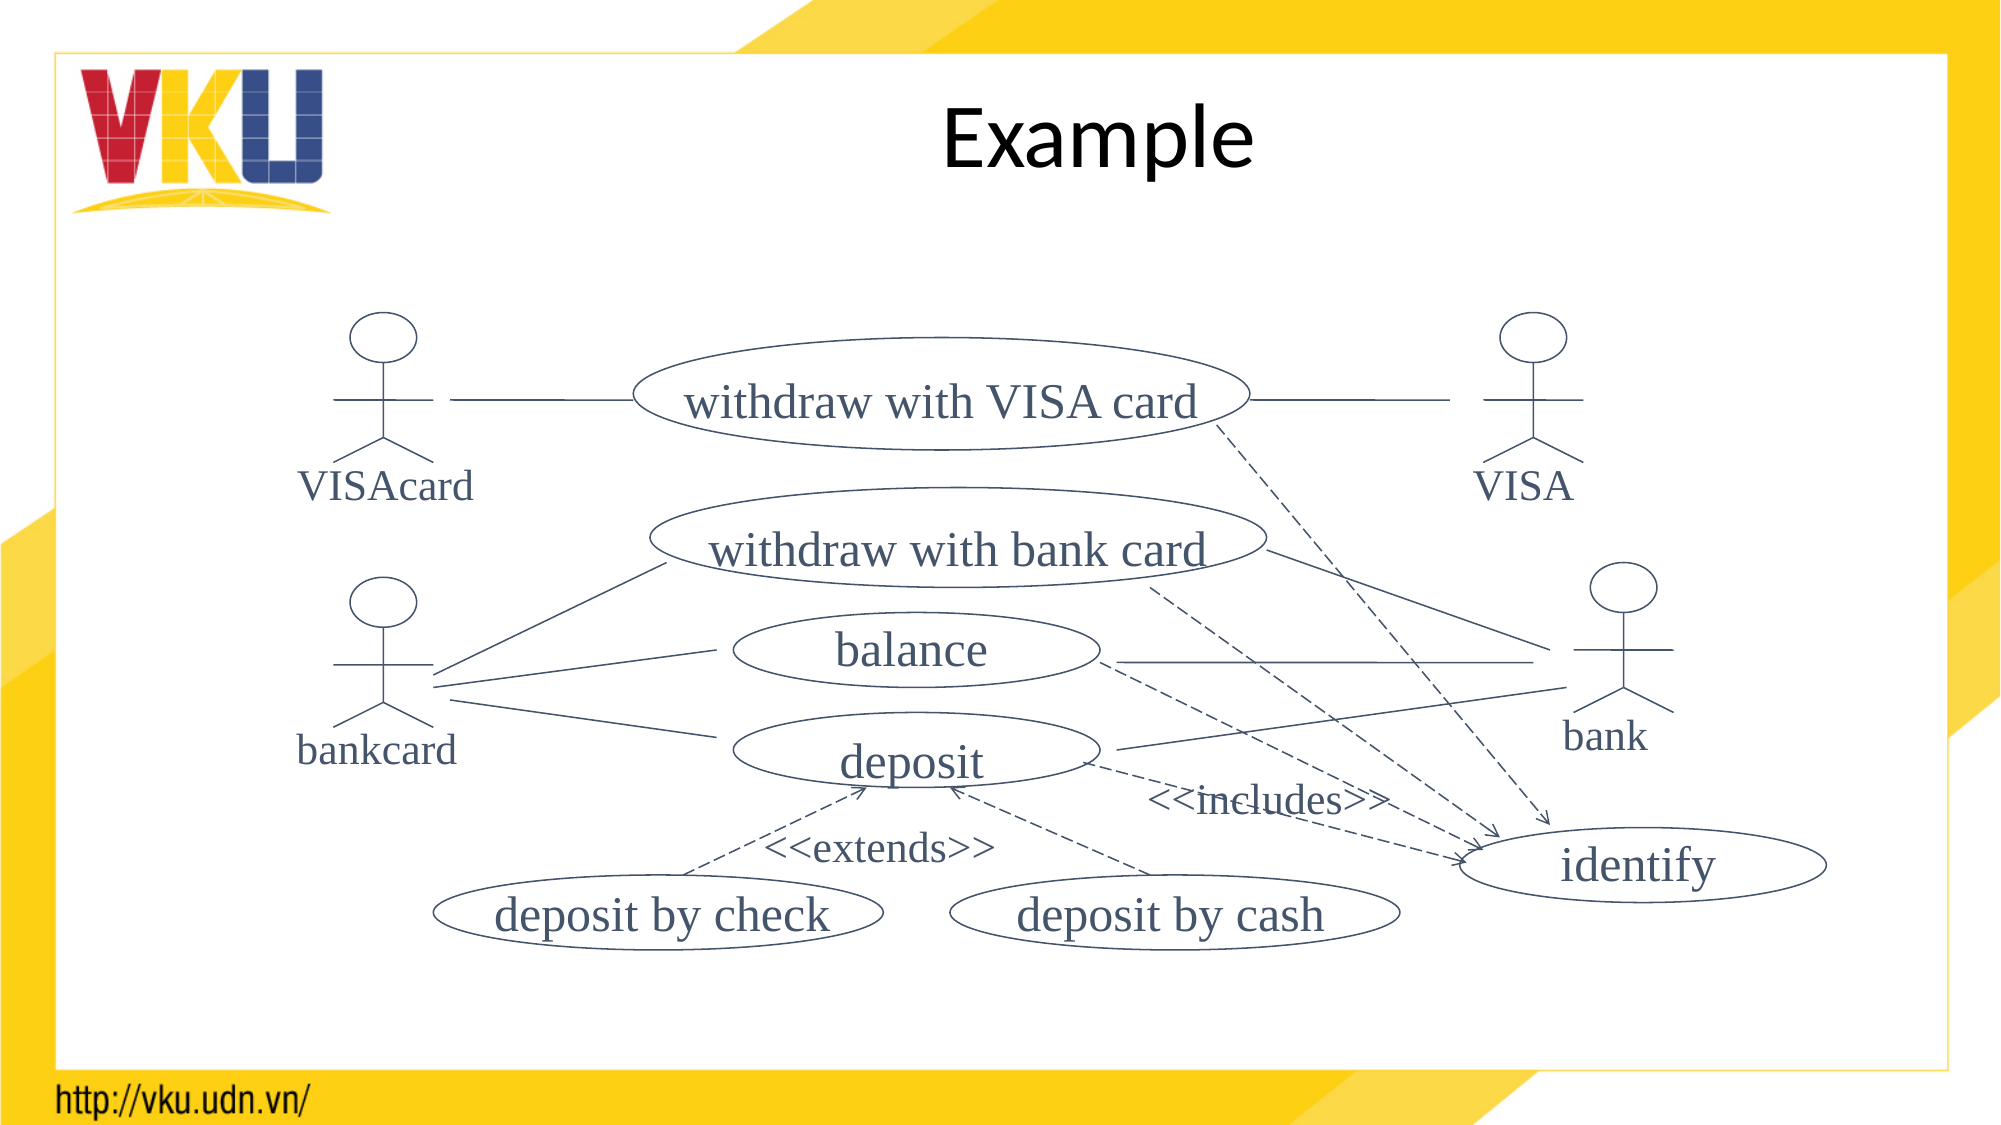

# Example

withdraw with VISA card

VISAcard
VISA

withdraw with bank card

balance

bank

bankcard
deposit

<<includes>>

<<extends>>
identify

deposit by check
deposit by cash
67